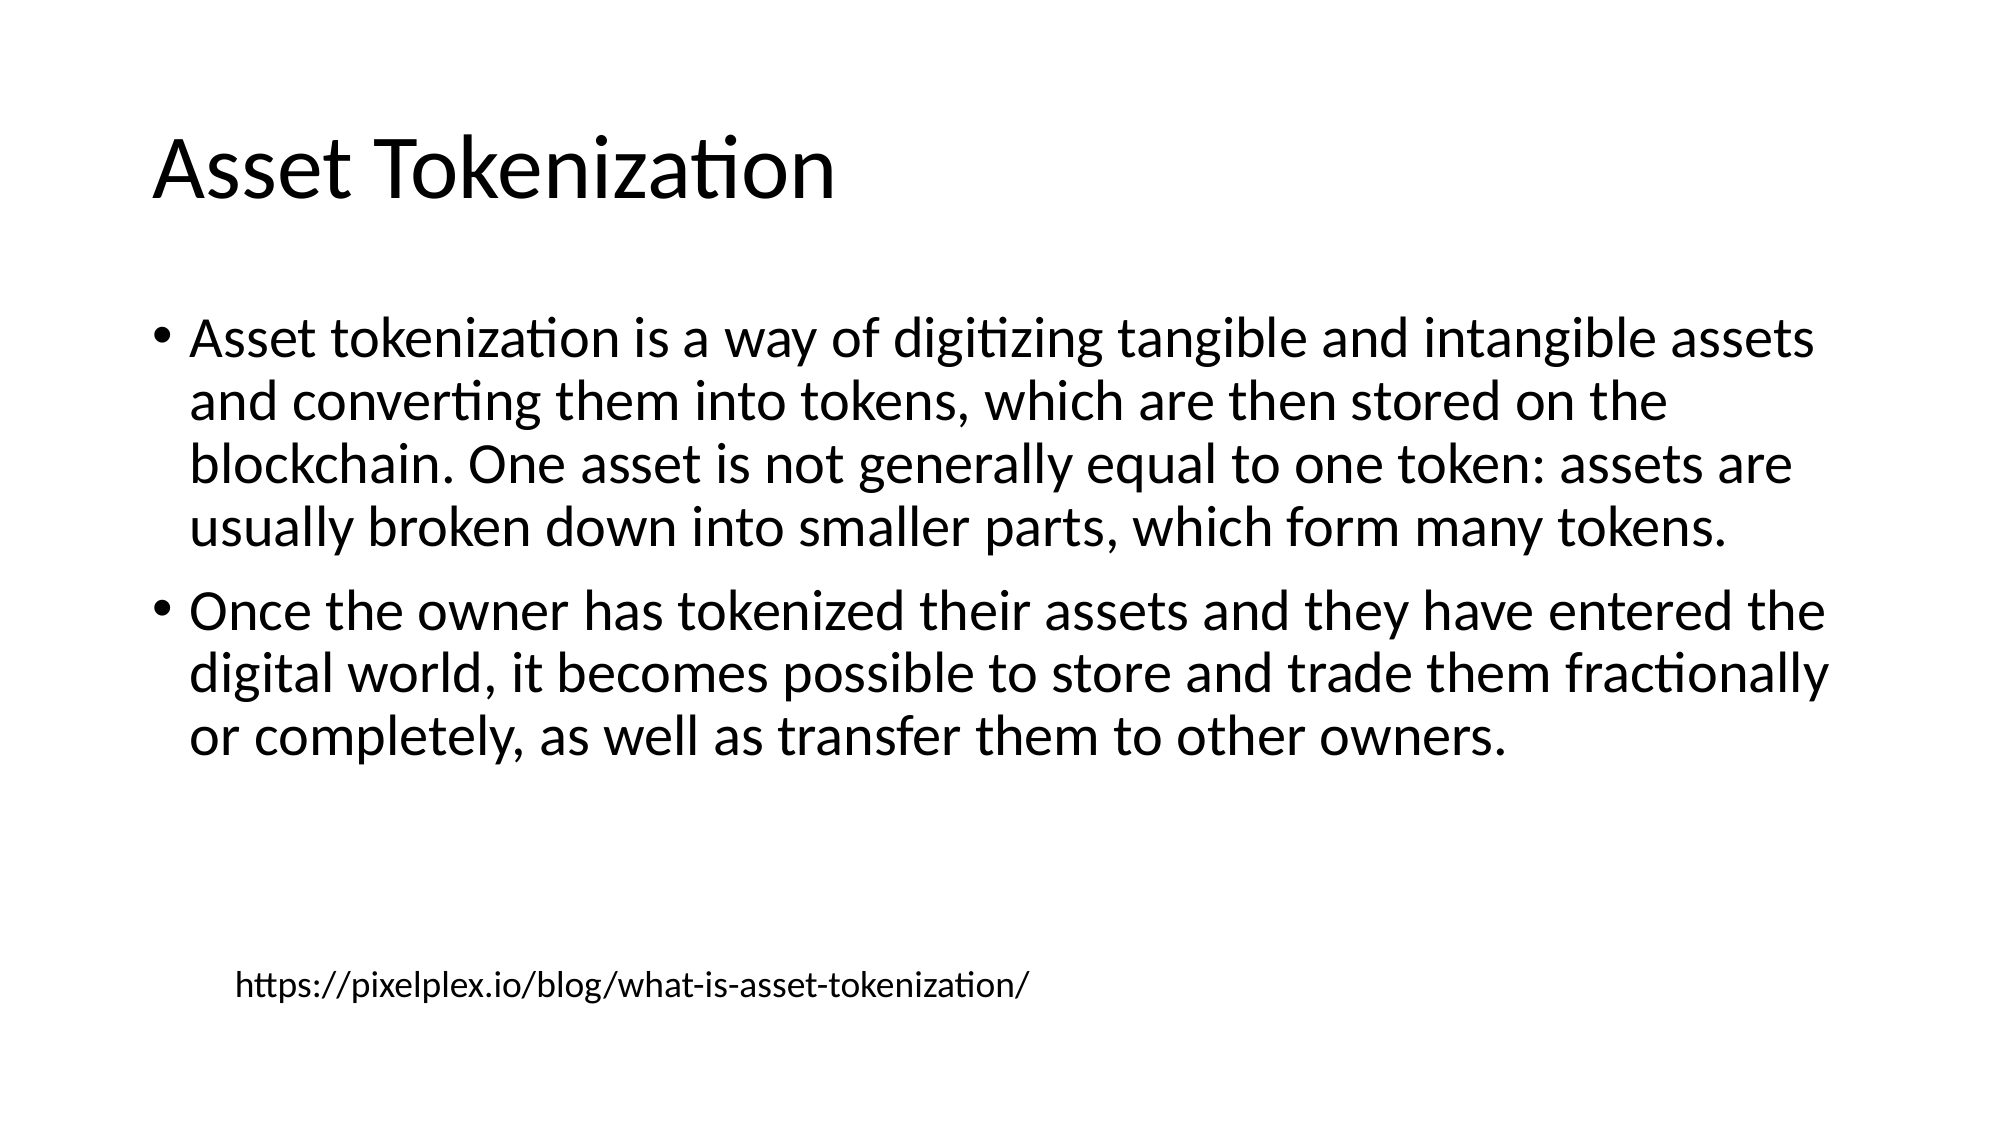

# Asset Tokenization
Asset tokenization is a way of digitizing tangible and intangible assets and converting them into tokens, which are then stored on the blockchain. One asset is not generally equal to one token: assets are usually broken down into smaller parts, which form many tokens.
Once the owner has tokenized their assets and they have entered the digital world, it becomes possible to store and trade them fractionally or completely, as well as transfer them to other owners.
https://pixelplex.io/blog/what-is-asset-tokenization/